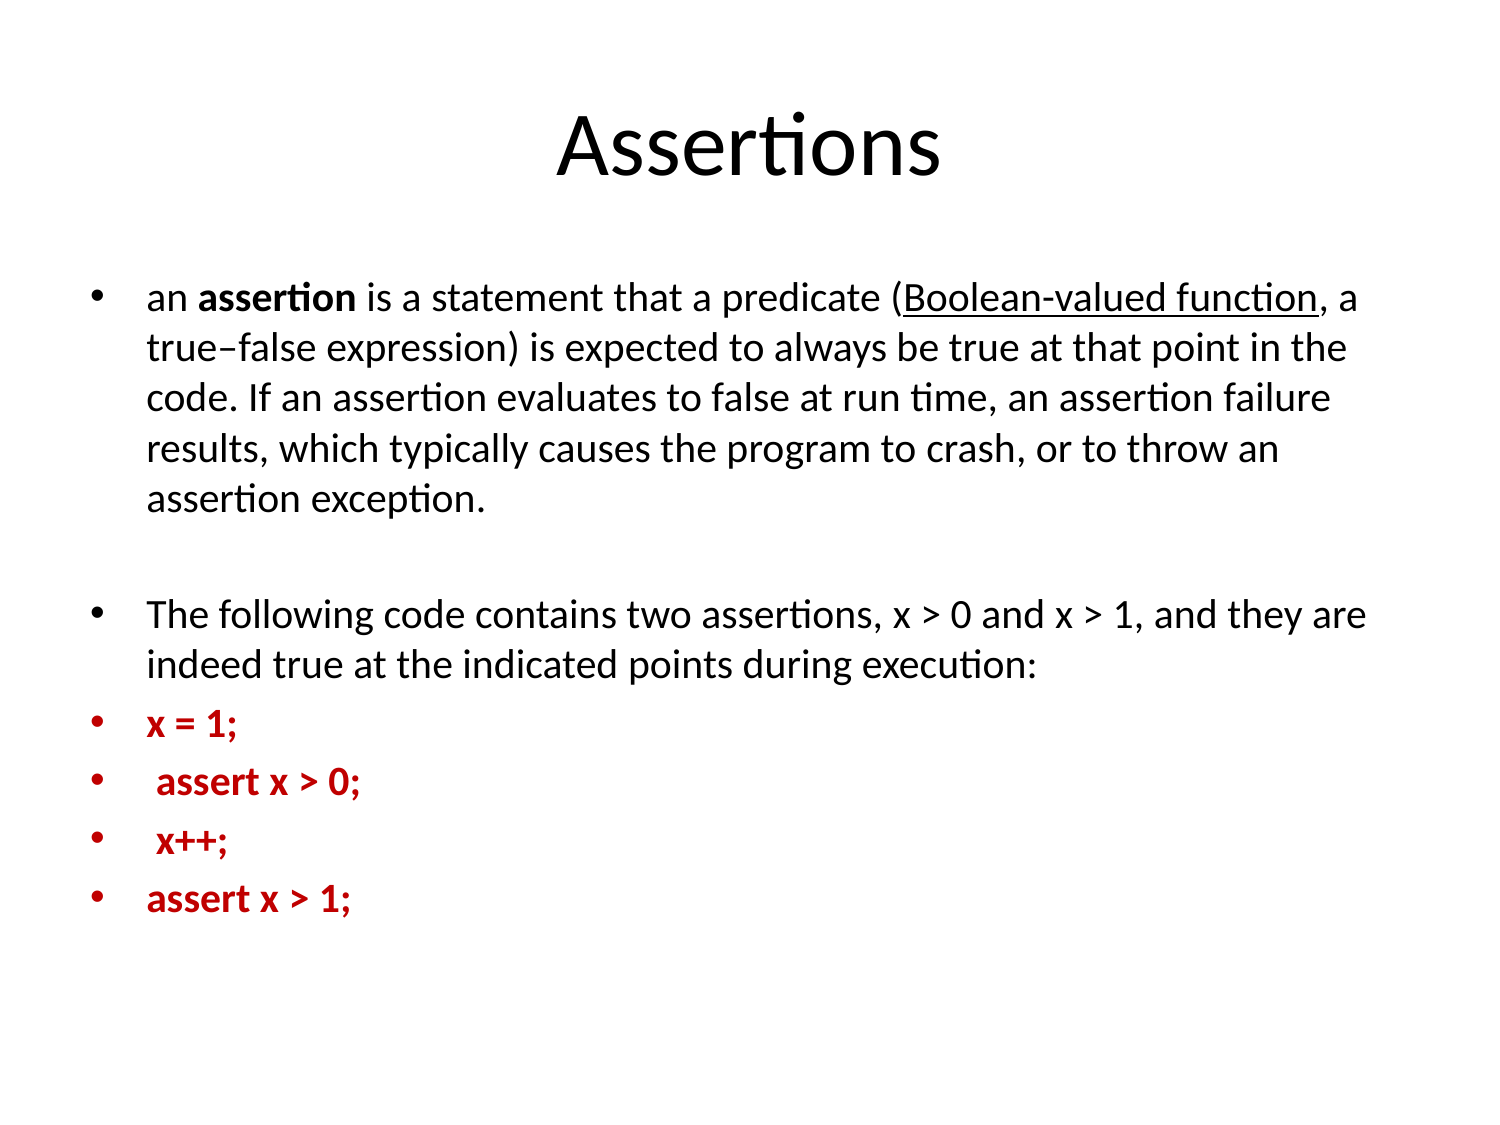

# Assertions
an assertion is a statement that a predicate (Boolean-valued function, a true–false expression) is expected to always be true at that point in the code. If an assertion evaluates to false at run time, an assertion failure results, which typically causes the program to crash, or to throw an assertion exception.

The following code contains two assertions, x > 0 and x > 1, and they are indeed true at the indicated points during execution:
x = 1;
 assert x > 0;
 x++;
assert x > 1;